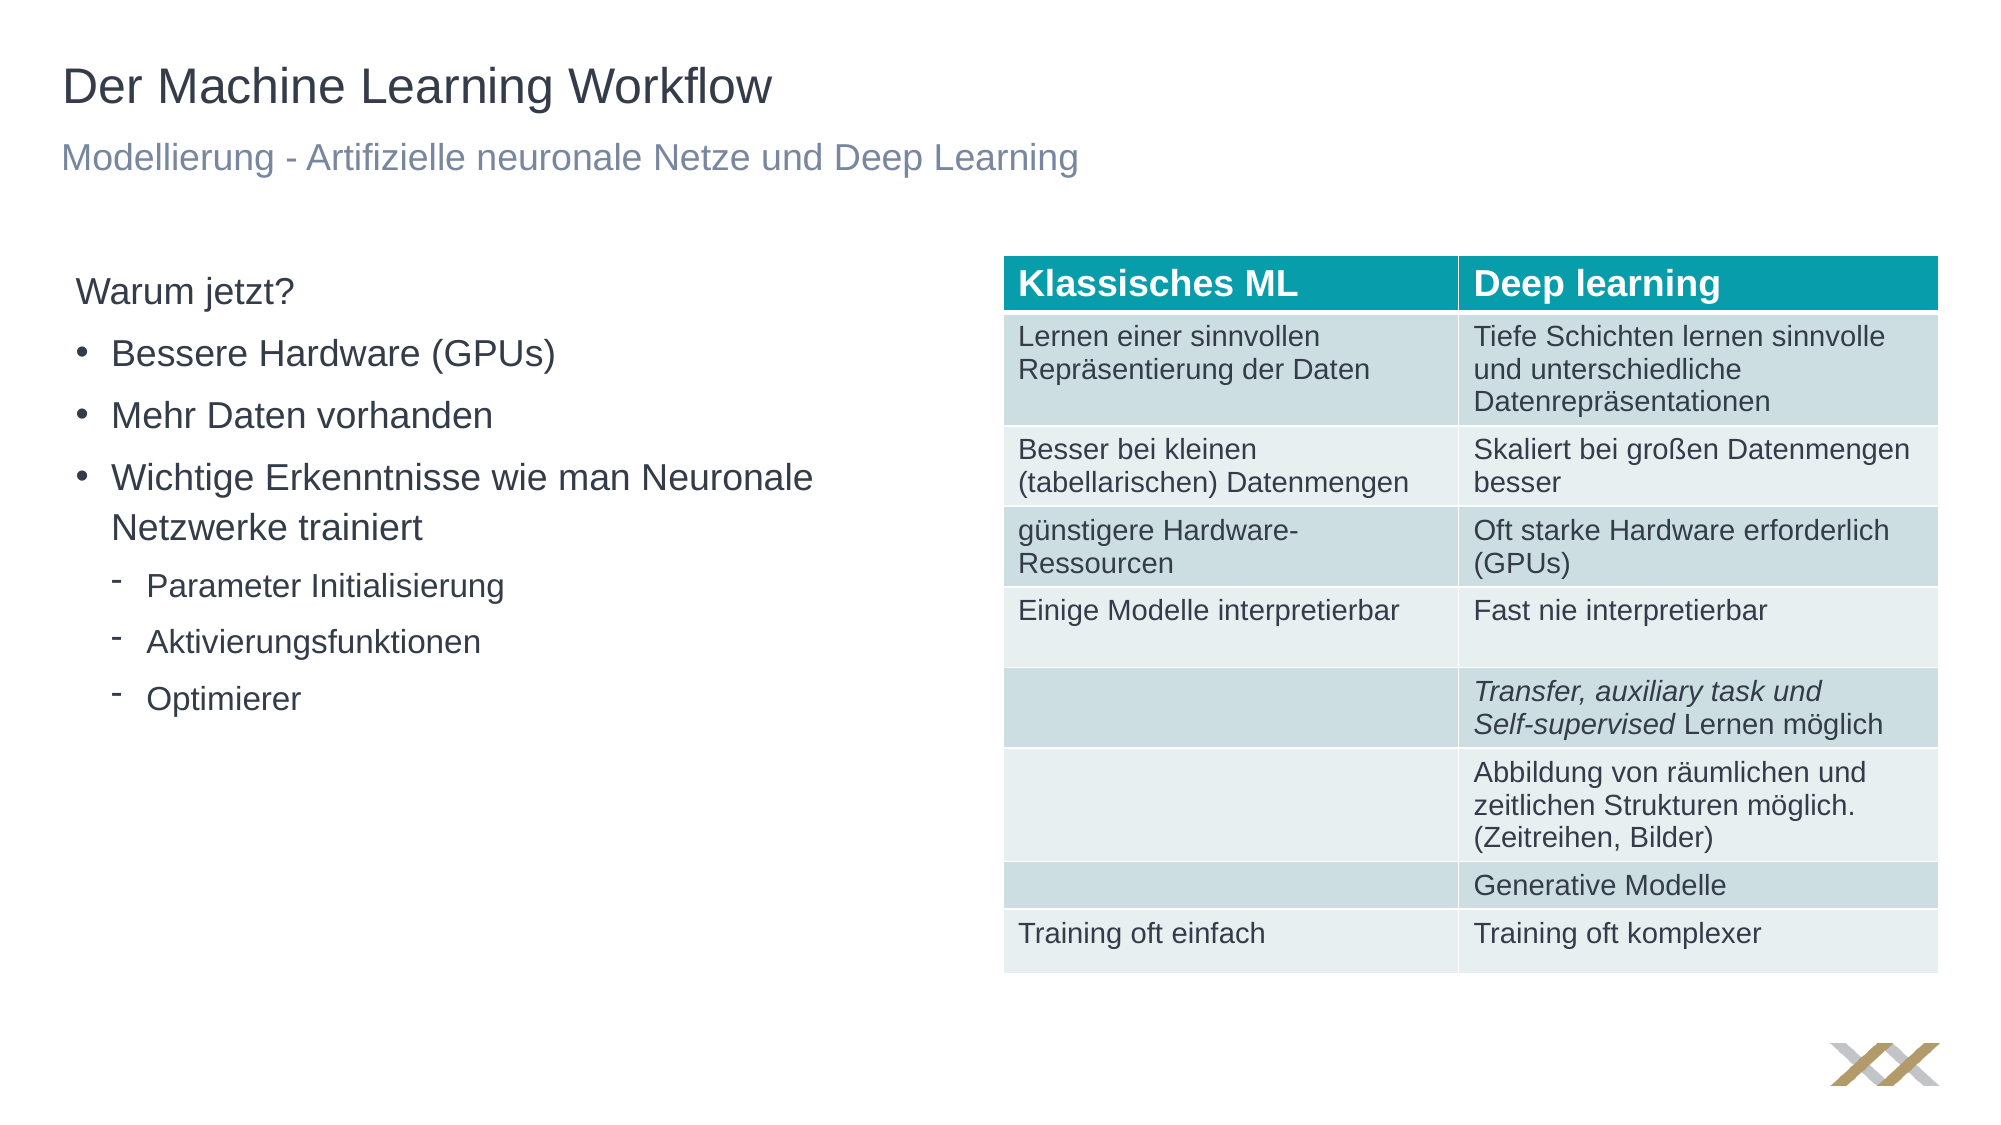

# Der Machine Learning Workflow
Modellierung - Artifizielle neuronale Netze und Deep Learning
Warum jetzt?
Bessere Hardware (GPUs)
Mehr Daten vorhanden
Wichtige Erkenntnisse wie man Neuronale Netzwerke trainiert
Parameter Initialisierung
Aktivierungsfunktionen
Optimierer

| Klassisches ML | Deep learning |
| --- | --- |
| Lernen einer sinnvollen Repräsentierung der Daten | Tiefe Schichten lernen sinnvolle und unterschiedliche Datenrepräsentationen |
| Besser bei kleinen (tabellarischen) Datenmengen | Skaliert bei großen Datenmengen besser |
| günstigere Hardware-Ressourcen | Oft starke Hardware erforderlich (GPUs) |
| Einige Modelle interpretierbar | Fast nie interpretierbar |
|  | Transfer, auxiliary task und Self-supervised Lernen möglich |
|  | Abbildung von räumlichen und zeitlichen Strukturen möglich. (Zeitreihen, Bilder) |
|  | Generative Modelle |
| Training oft einfach | Training oft komplexer |